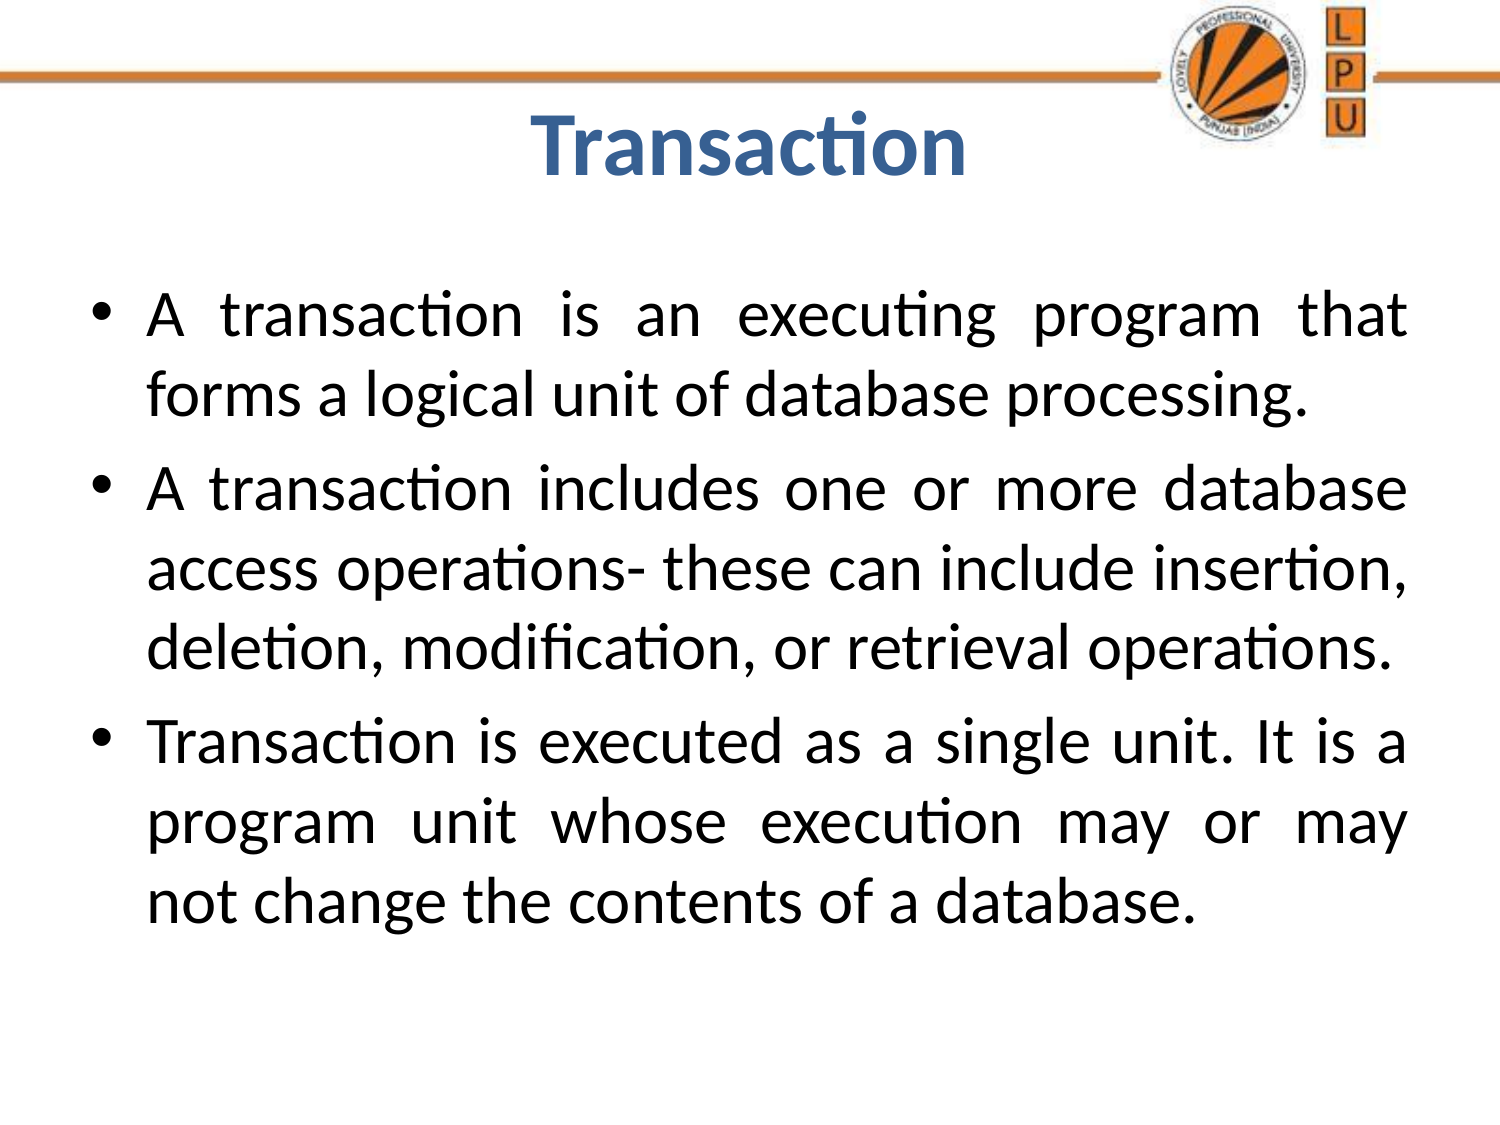

# Transaction
A transaction is an executing program that forms a logical unit of database processing.
A transaction includes one or more database access operations- these can include insertion, deletion, modification, or retrieval operations.
Transaction is executed as a single unit. It is a program unit whose execution may or may not change the contents of a database.